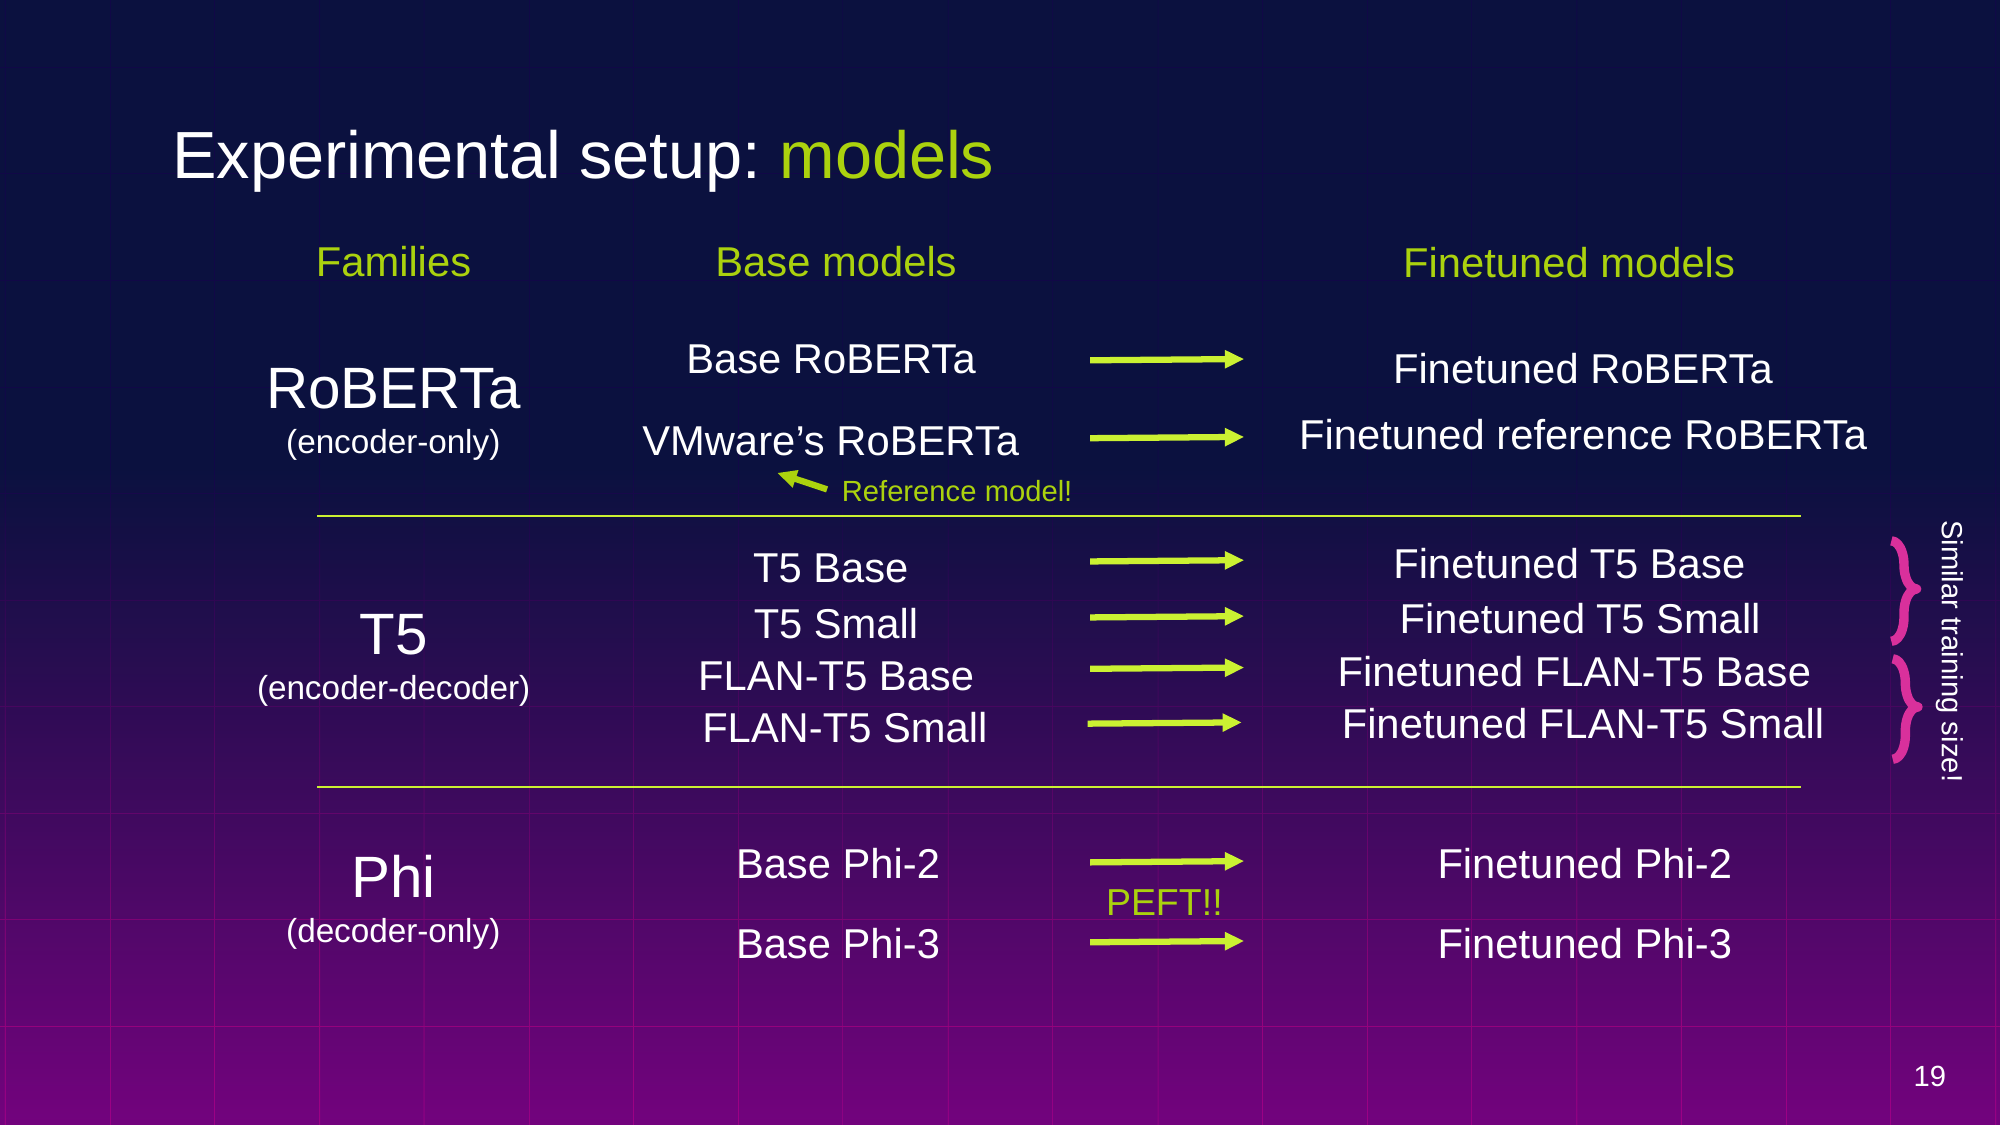

# Experimental setup: models
Families
Base models
Finetuned models
Base RoBERTa
Finetuned RoBERTa
RoBERTa
(encoder-only)
Finetuned reference RoBERTa
VMware’s RoBERTa
Reference model!
Finetuned T5 Base
T5 Base

Finetuned T5 Small
T5
(encoder-decoder)
T5 Small
Similar training size!
Finetuned FLAN-T5 Base
FLAN-T5 Base

Finetuned FLAN-T5 Small
FLAN-T5 Small
Base Phi-2
Finetuned Phi-2
Phi
(decoder-only)
PEFT!!
Base Phi-3
Finetuned Phi-3
19